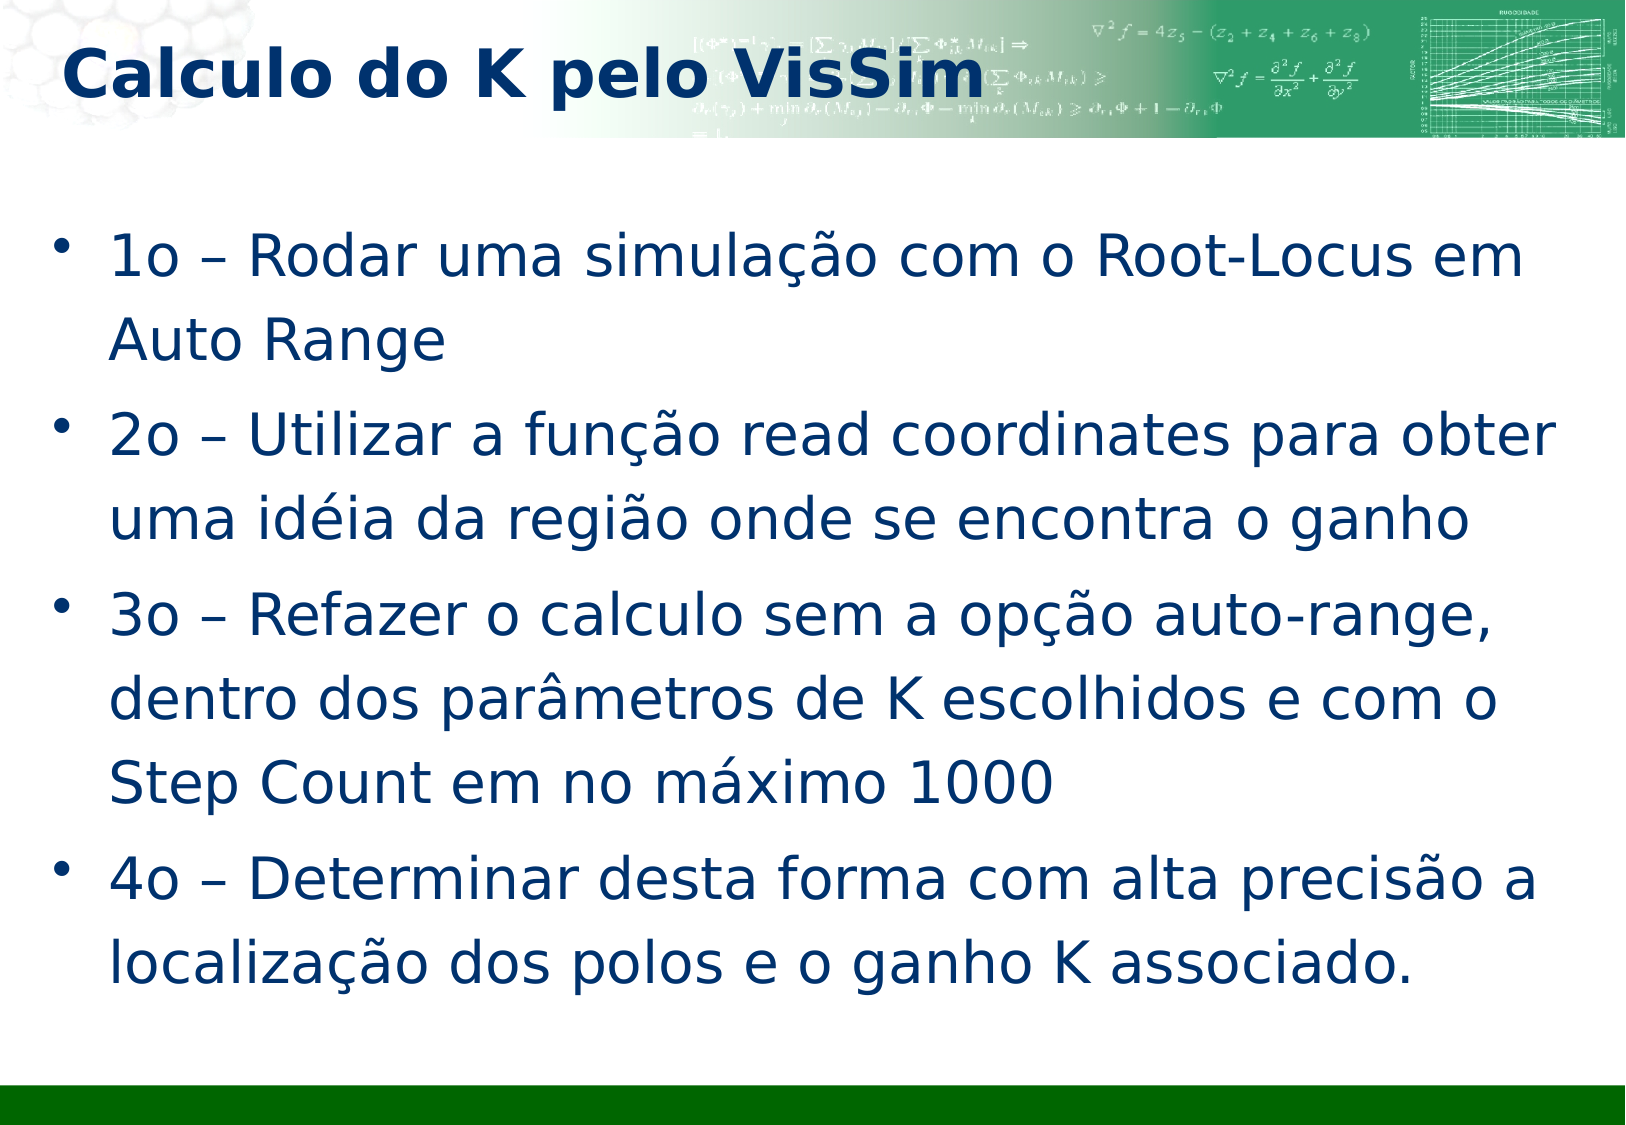

# Calculo do K pelo VisSim
1o – Rodar uma simulação com o Root-Locus em Auto Range
2o – Utilizar a função read coordinates para obter uma idéia da região onde se encontra o ganho
3o – Refazer o calculo sem a opção auto-range, dentro dos parâmetros de K escolhidos e com o Step Count em no máximo 1000
4o – Determinar desta forma com alta precisão a localização dos polos e o ganho K associado.